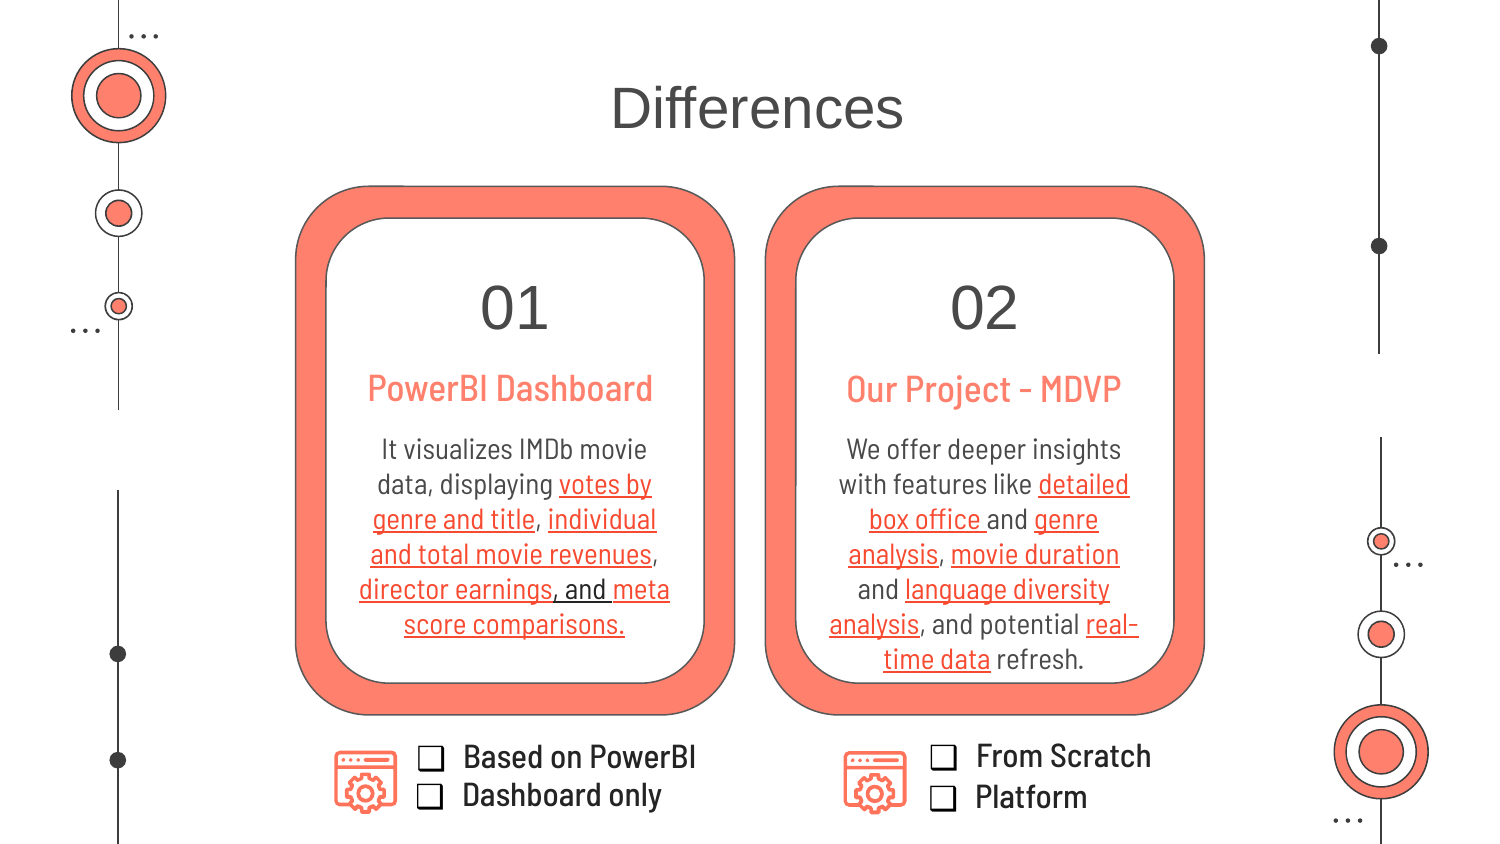

# Differences

01
02
PowerBI Dashboard
Our Project - MDVP
It visualizes IMDb movie data, displaying votes by genre and title, individual and total movie revenues, director earnings, and meta score comparisons.
We offer deeper insights with features like detailed box office and genre analysis, movie duration and language diversity analysis, and potential real-time data refresh.
From Scratch
Based on PowerBI

Dashboard only
Platform